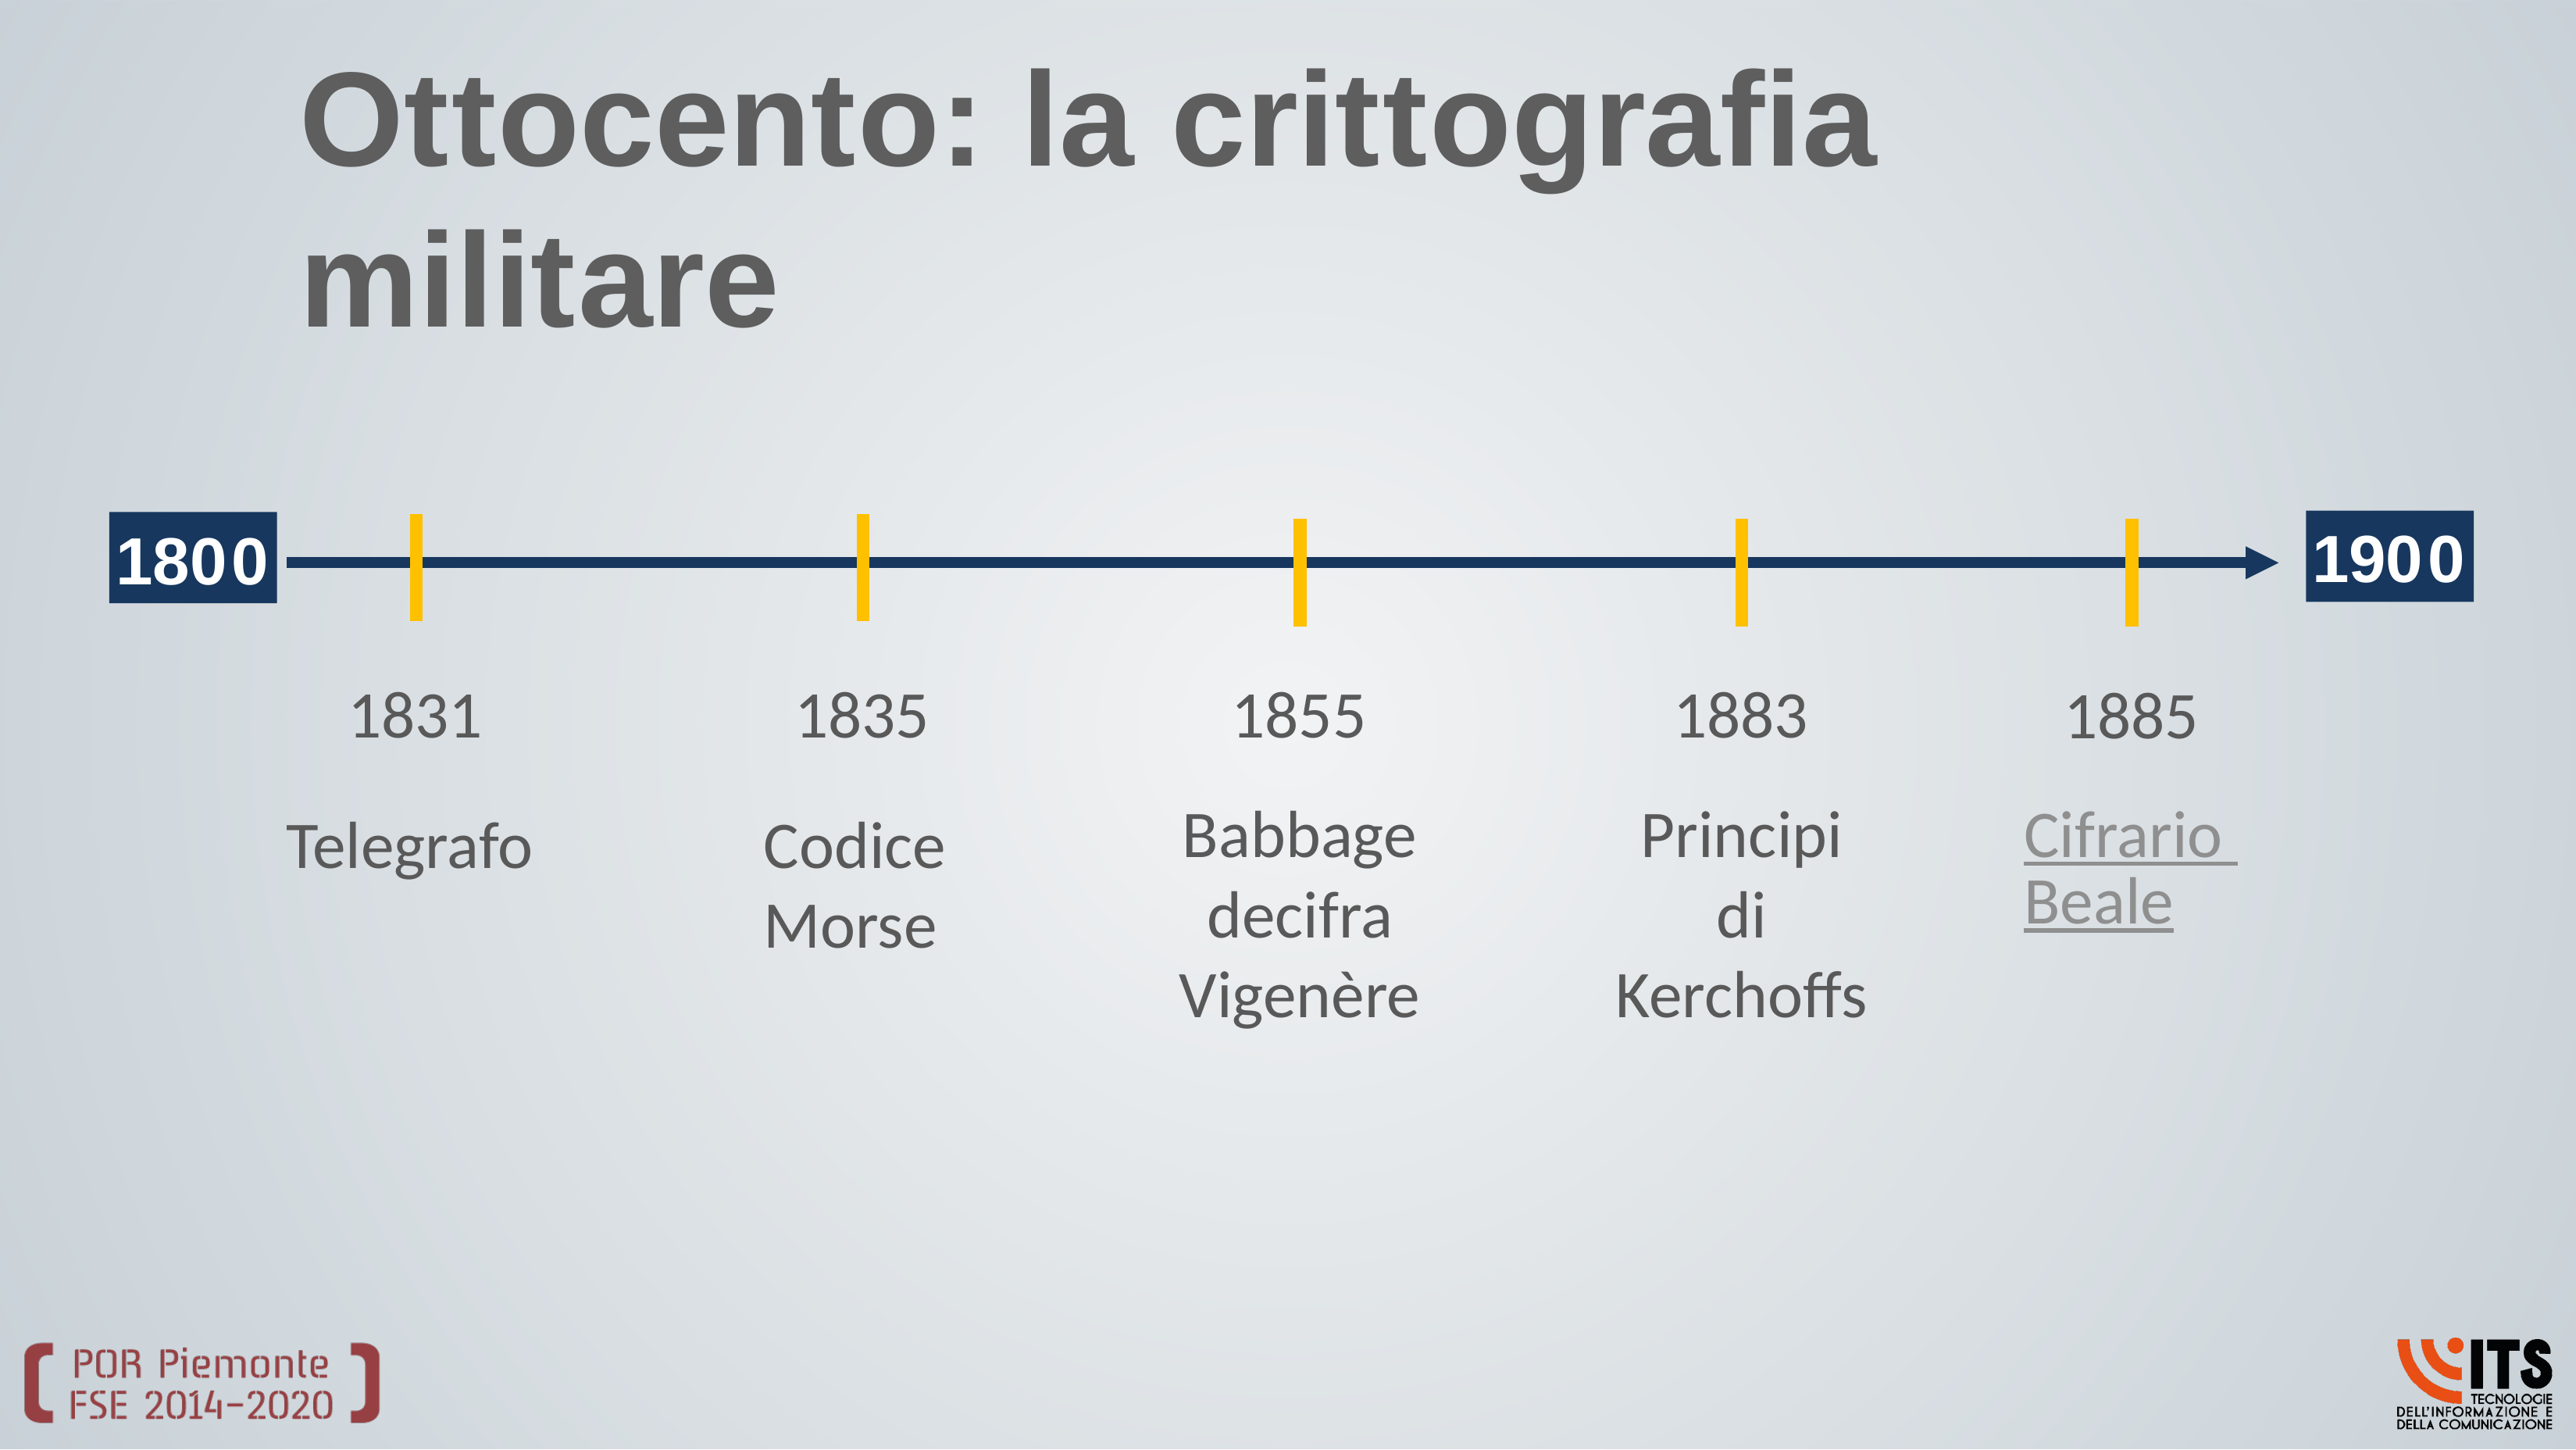

# Ottocento: la crittografia militare

1900
1800
1883
1855
1835
1831
1885
Principi di Kerchoffs
Cifrario Beale
Babbage decifra Vigenère
Telegrafo
Codice Morse